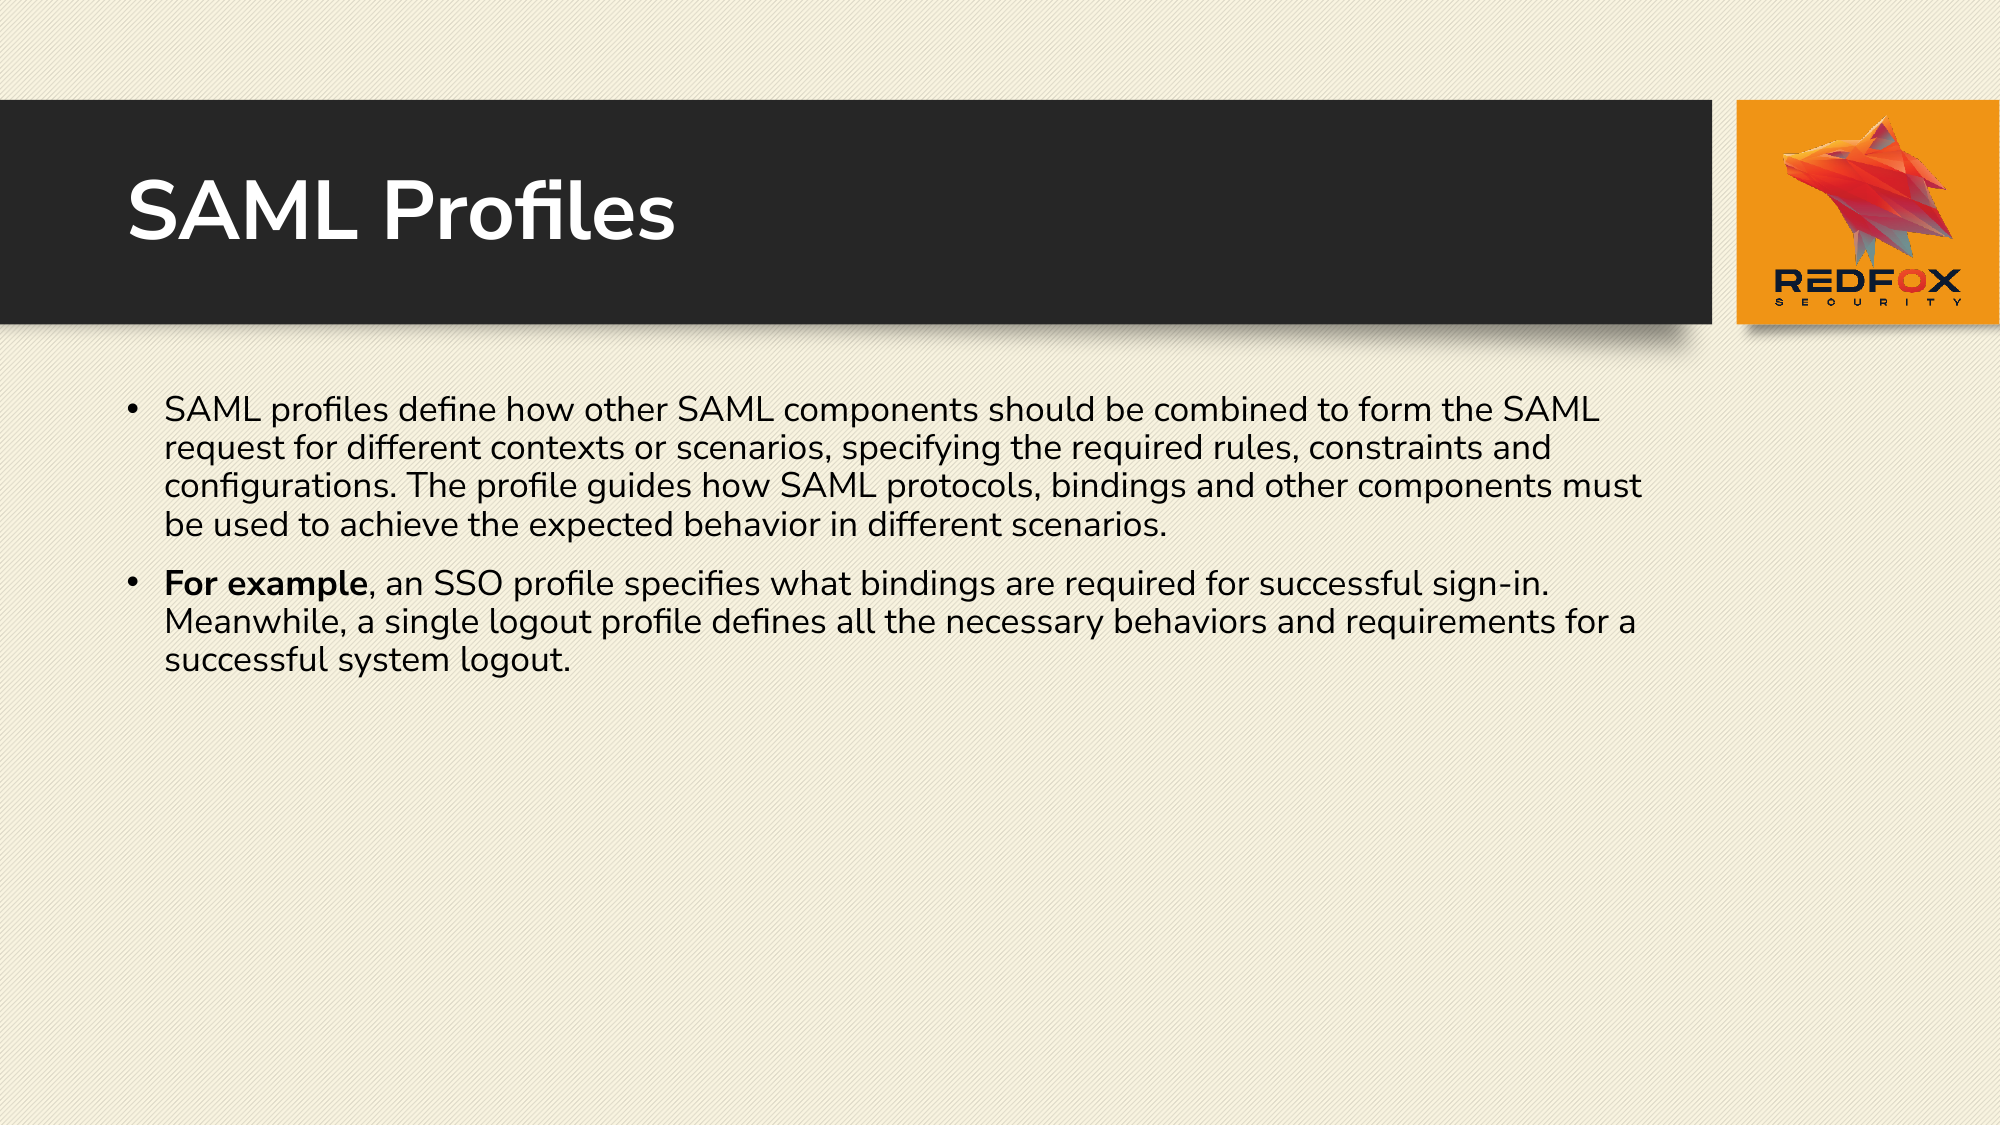

# SAML Profiles
SAML profiles define how other SAML components should be combined to form the SAML request for different contexts or scenarios, specifying the required rules, constraints and configurations. The profile guides how SAML protocols, bindings and other components must be used to achieve the expected behavior in different scenarios.
For example, an SSO profile specifies what bindings are required for successful sign-in. Meanwhile, a single logout profile defines all the necessary behaviors and requirements for a successful system logout.